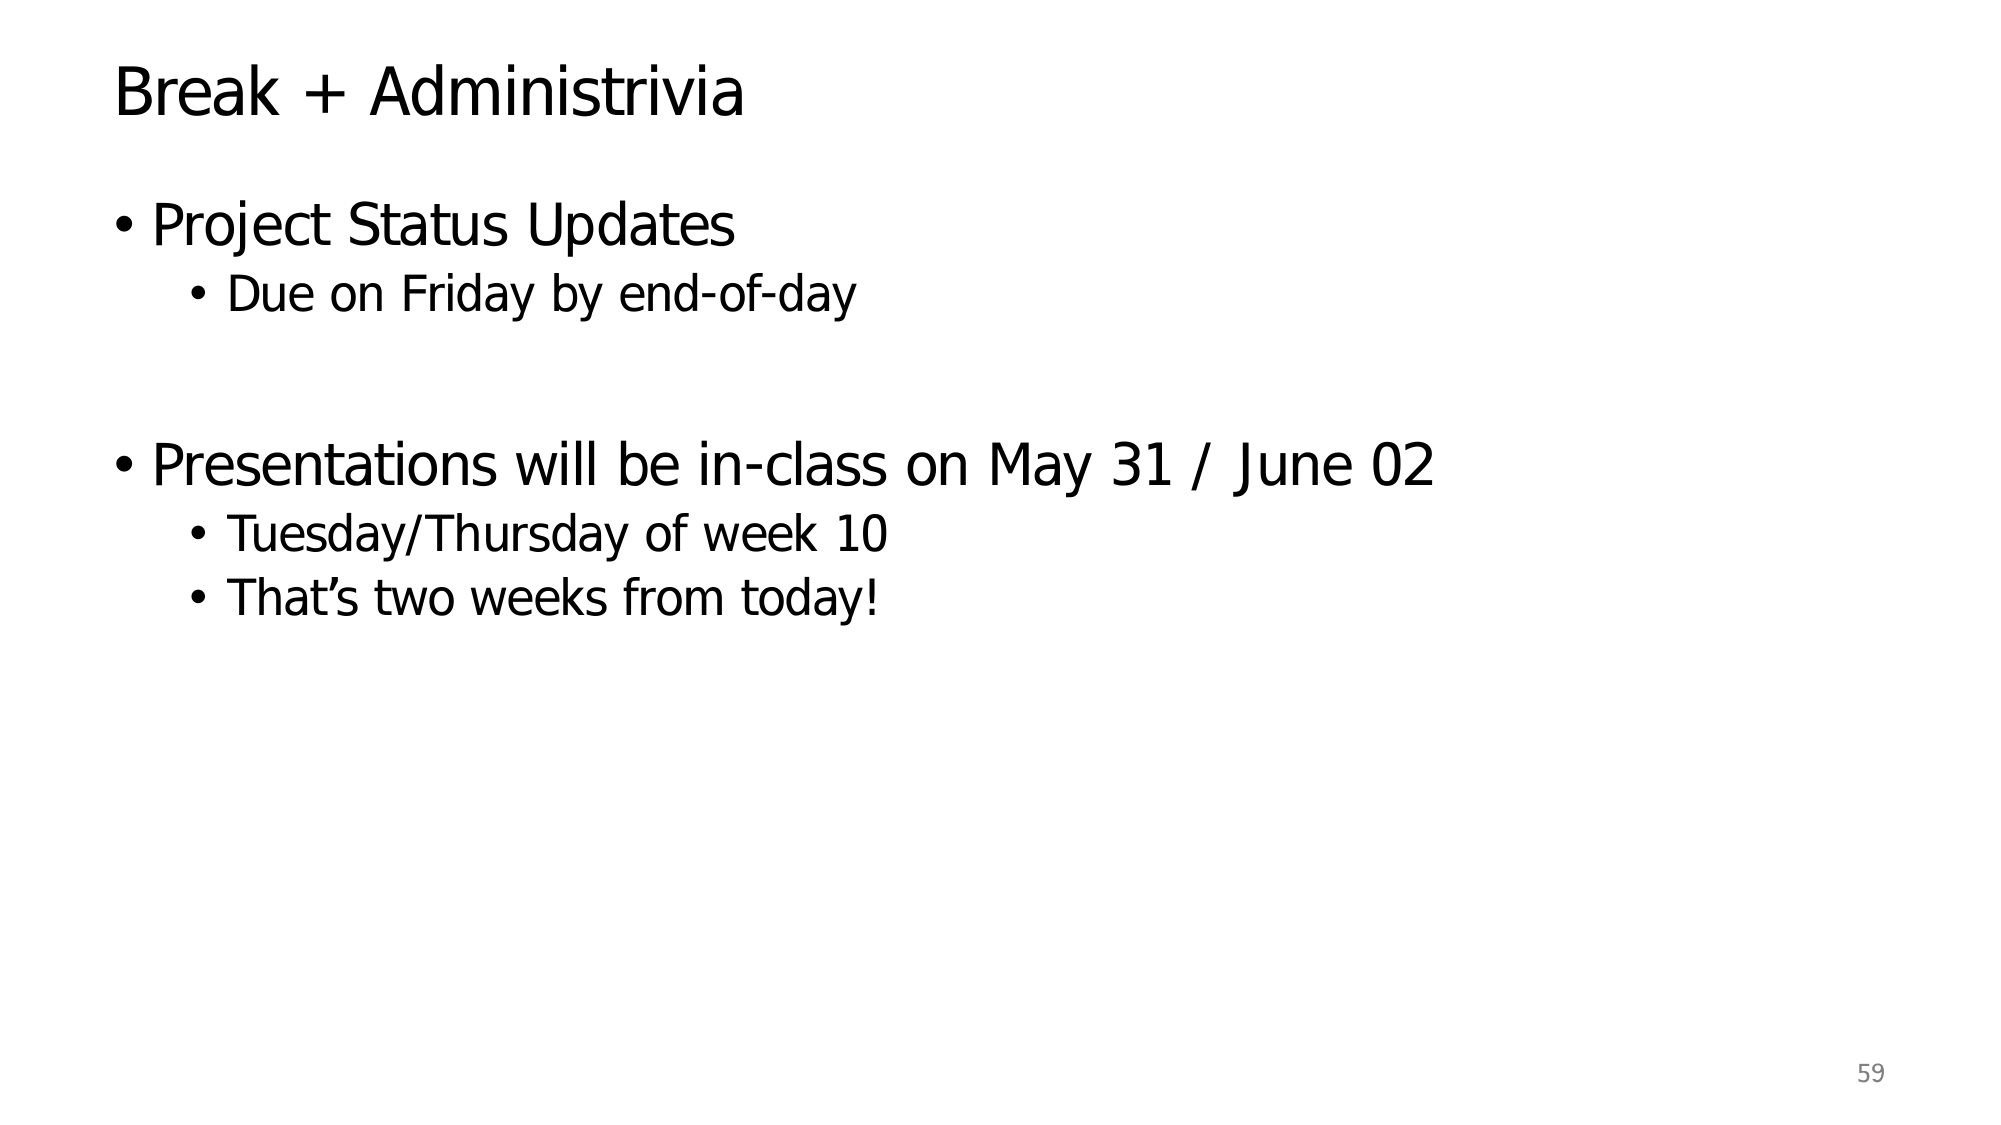

# Break + Administrivia
Project Status Updates
Due on Friday by end-of-day

Presentations will be in-class on May 31 / June 02
Tuesday/Thursday of week 10
That’s two weeks from today!
59